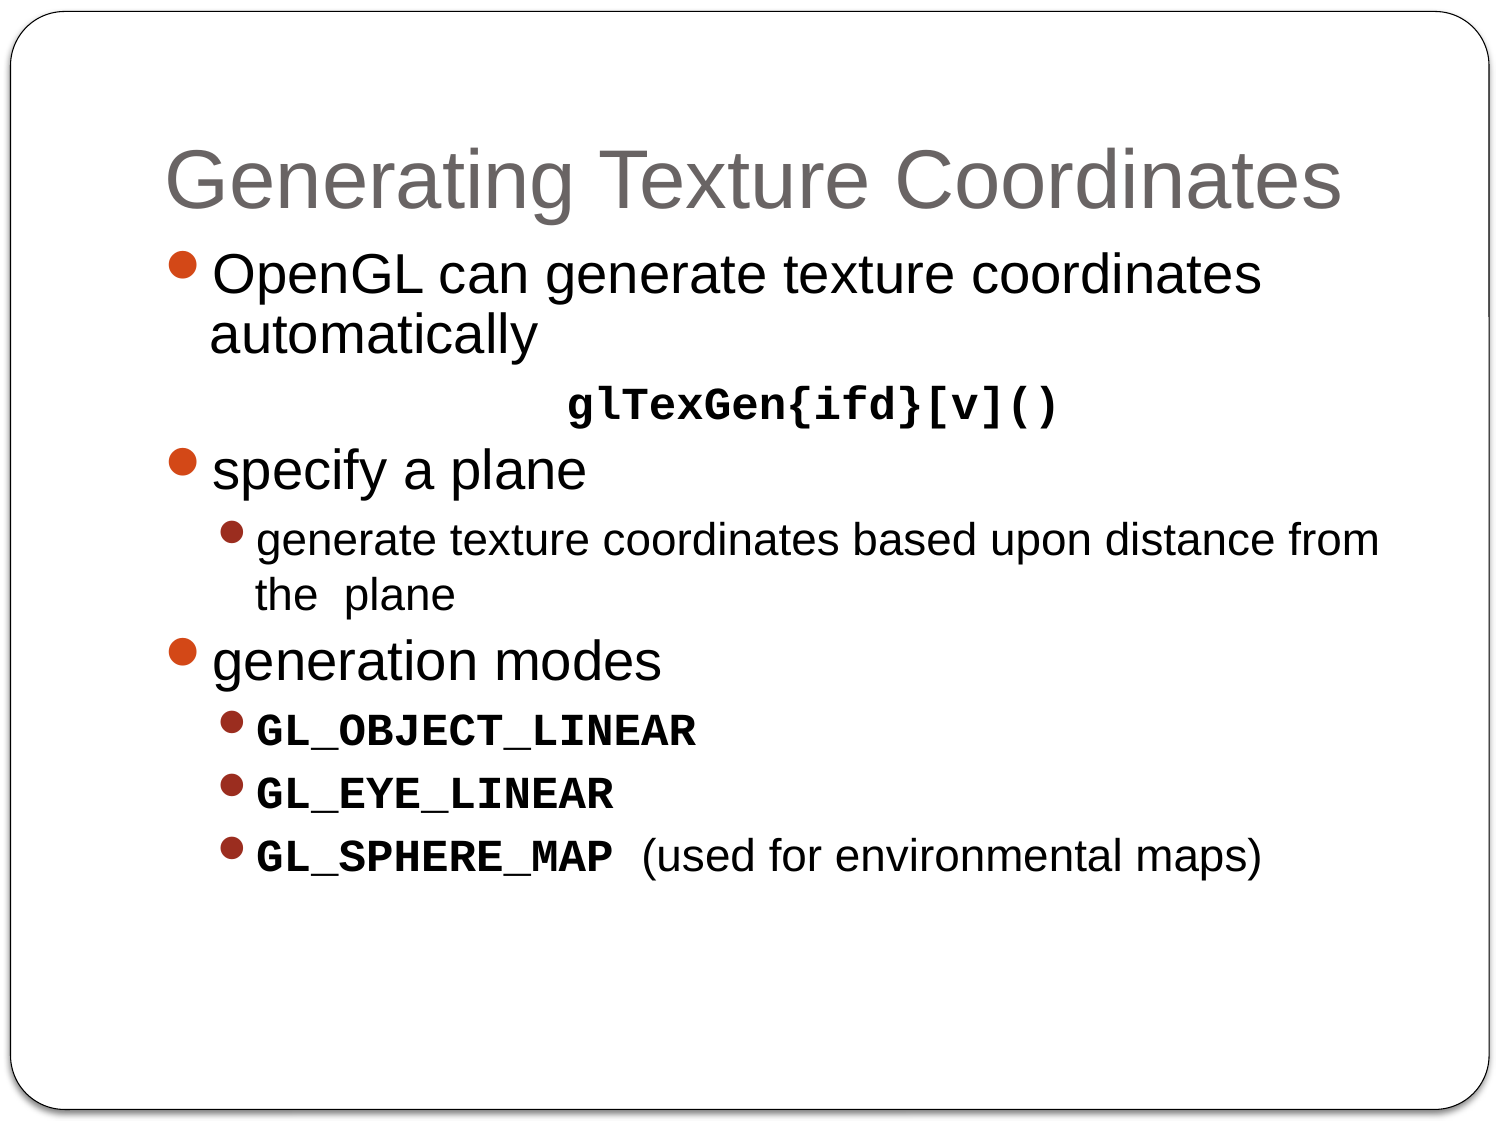

# Generating Texture Coordinates
OpenGL can generate texture coordinates automatically
glTexGen{ifd}[v]()
specify a plane
generate texture coordinates based upon distance from the  plane
generation modes
GL_OBJECT_LINEAR
GL_EYE_LINEAR
GL_SPHERE_MAP (used for environmental maps)